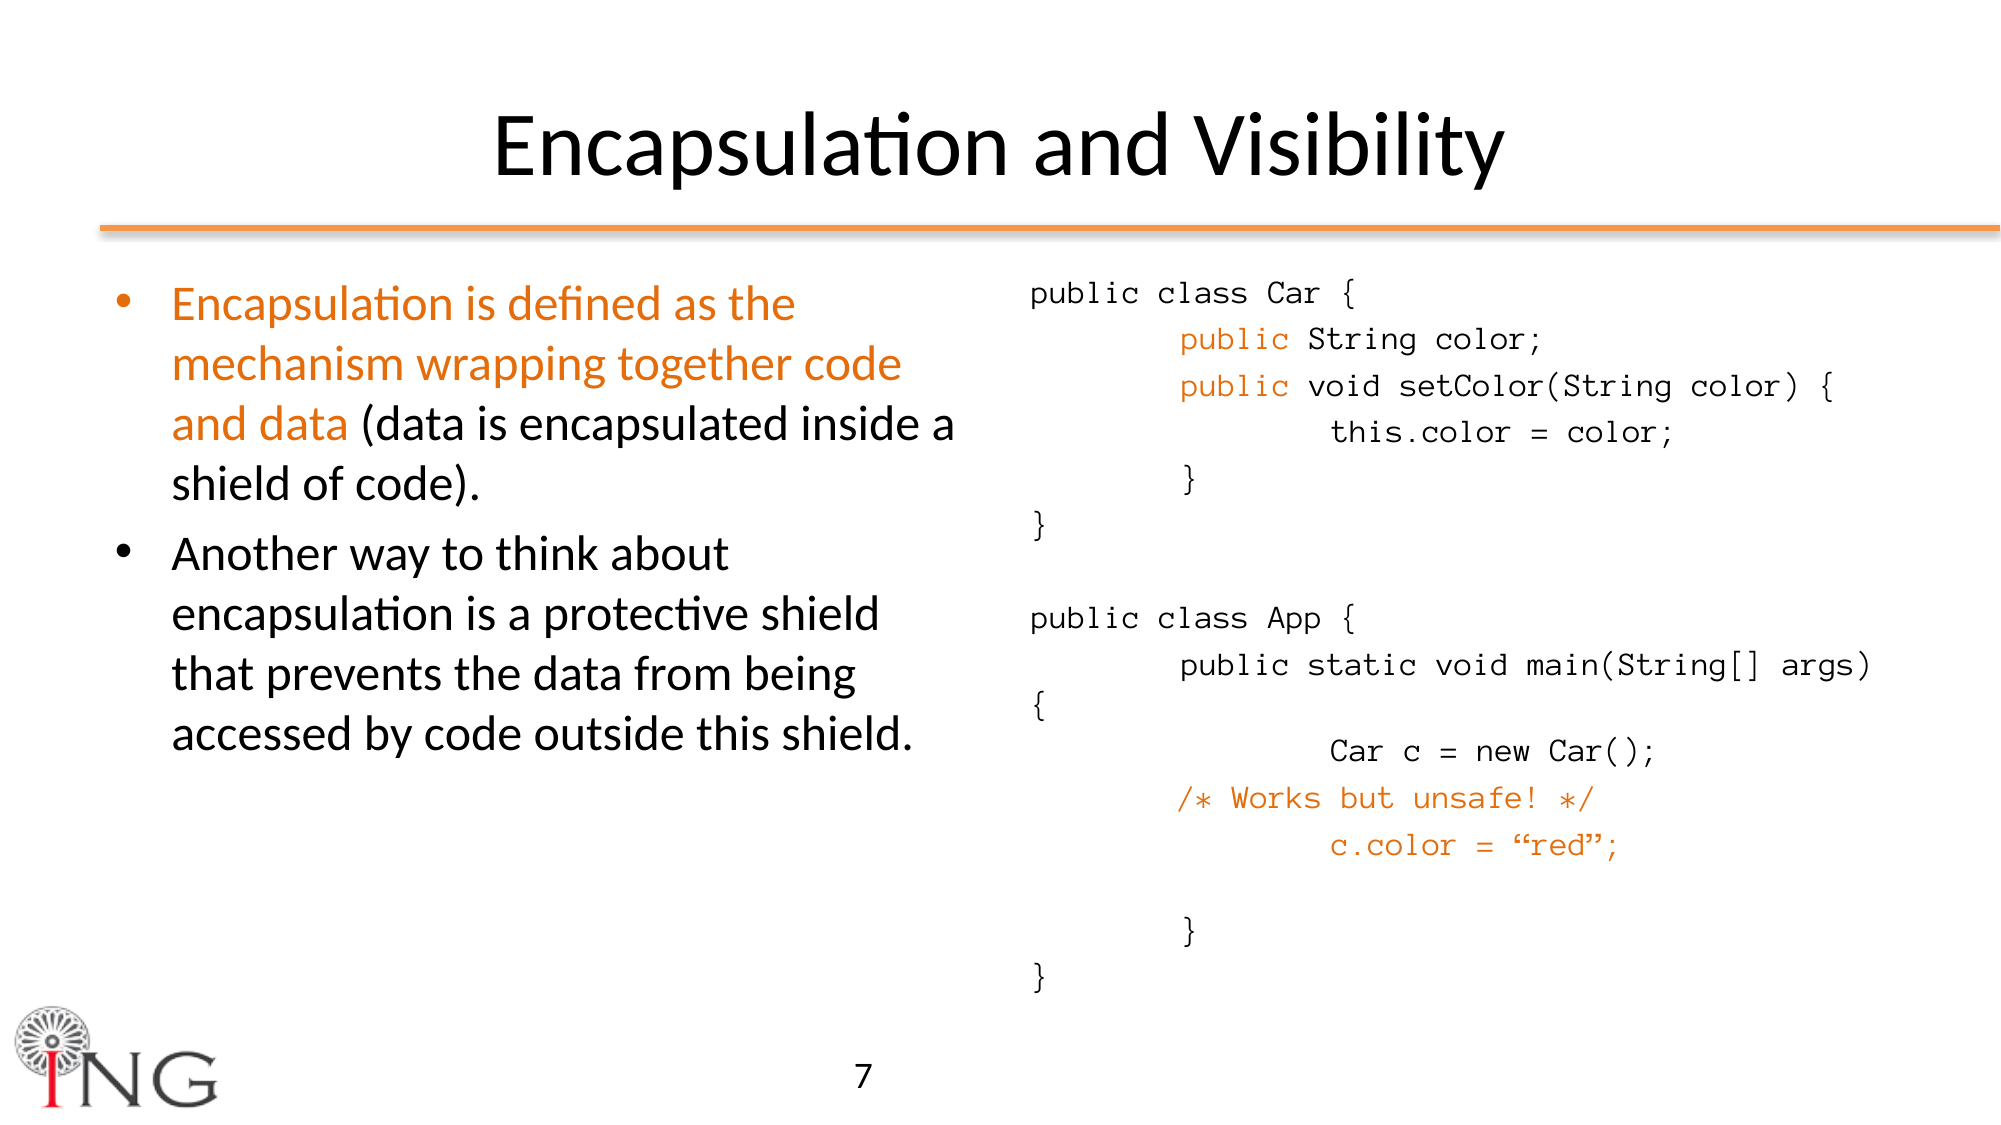

# Encapsulation and Visibility
Encapsulation is defined as the mechanism wrapping together code and data (data is encapsulated inside a shield of code).
Another way to think about encapsulation is a protective shield that prevents the data from being accessed by code outside this shield.
public class Car {
	public String color;
	public void setColor(String color) {
		this.color = color;
	}
}

public class App {
	public static void main(String[] args) {
		Car c = new Car();
        /* Works but unsafe! */
		c.color = “red”;
	}
}

7